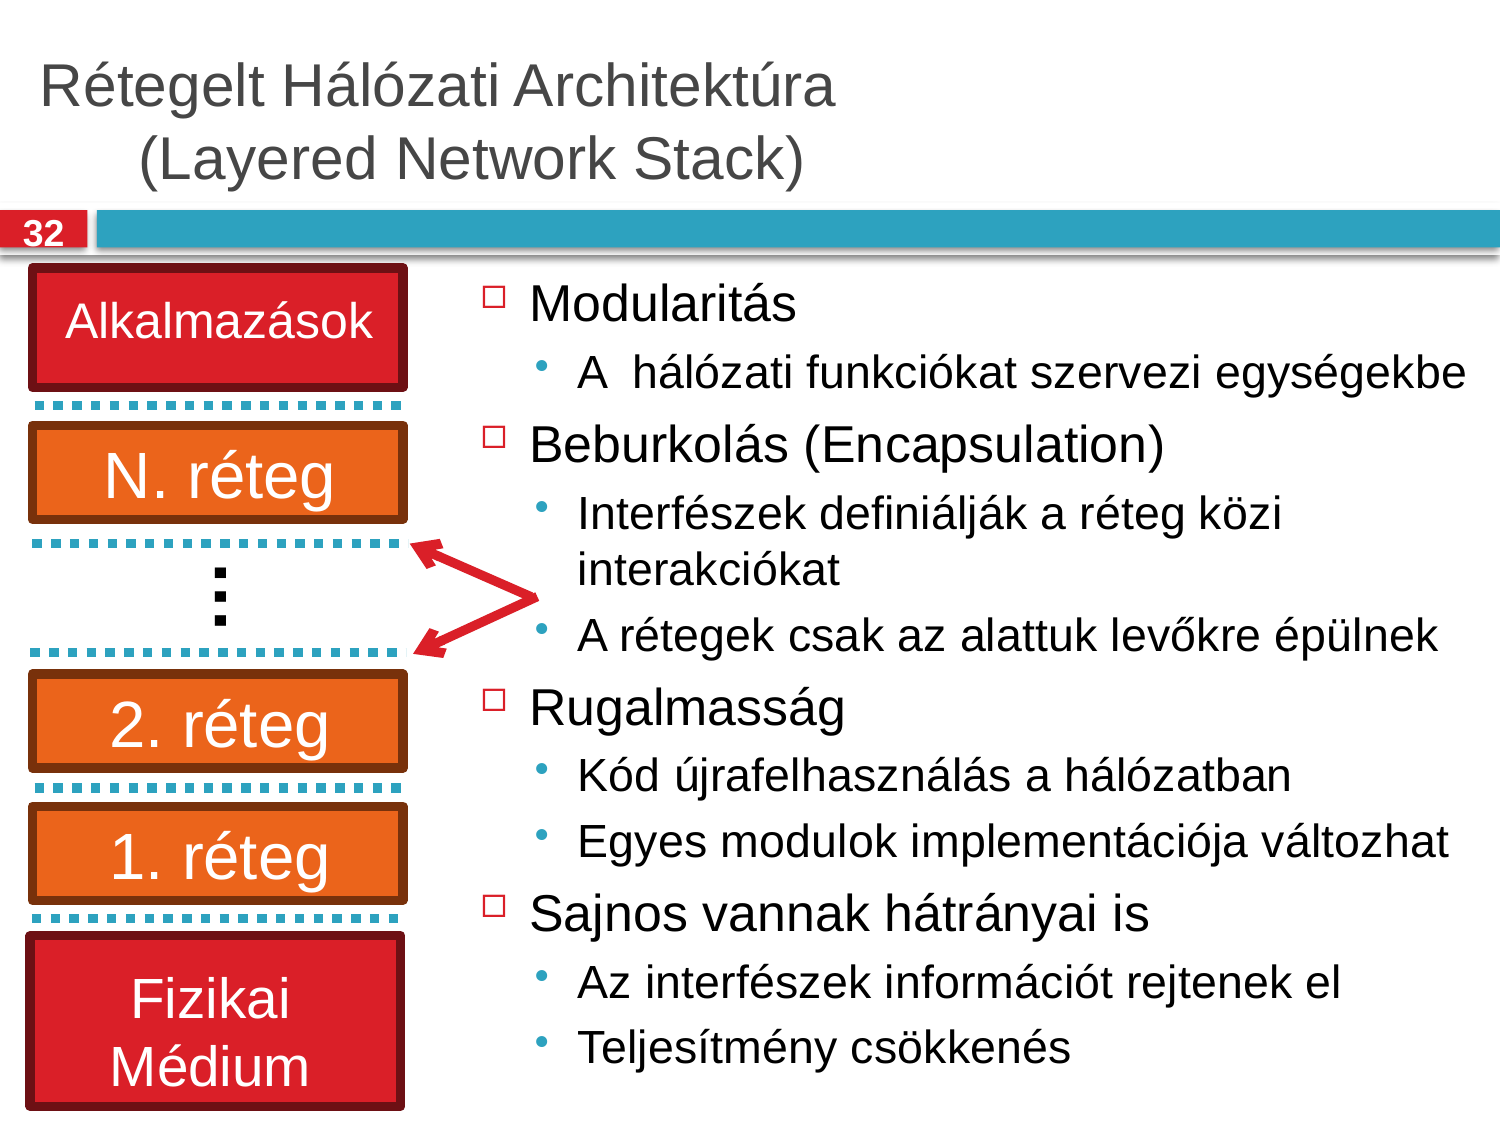

# Rétegelt Hálózati Architektúra (Layered Network Stack)
32
Modularitás
A  hálózati funkciókat szervezi egységekbe
Beburkolás (Encapsulation)
Interfészek definiálják a réteg közi interakciókat
A rétegek csak az alattuk levőkre épülnek
Rugalmasság
Kód újrafelhasználás a hálózatban
Egyes modulok implementációja változhat
Sajnos vannak hátrányai is
Az interfészek információt rejtenek el
Teljesítmény csökkenés

Alkalmazások
N. réteg

…
2. réteg

1. réteg

Fizikai Médium